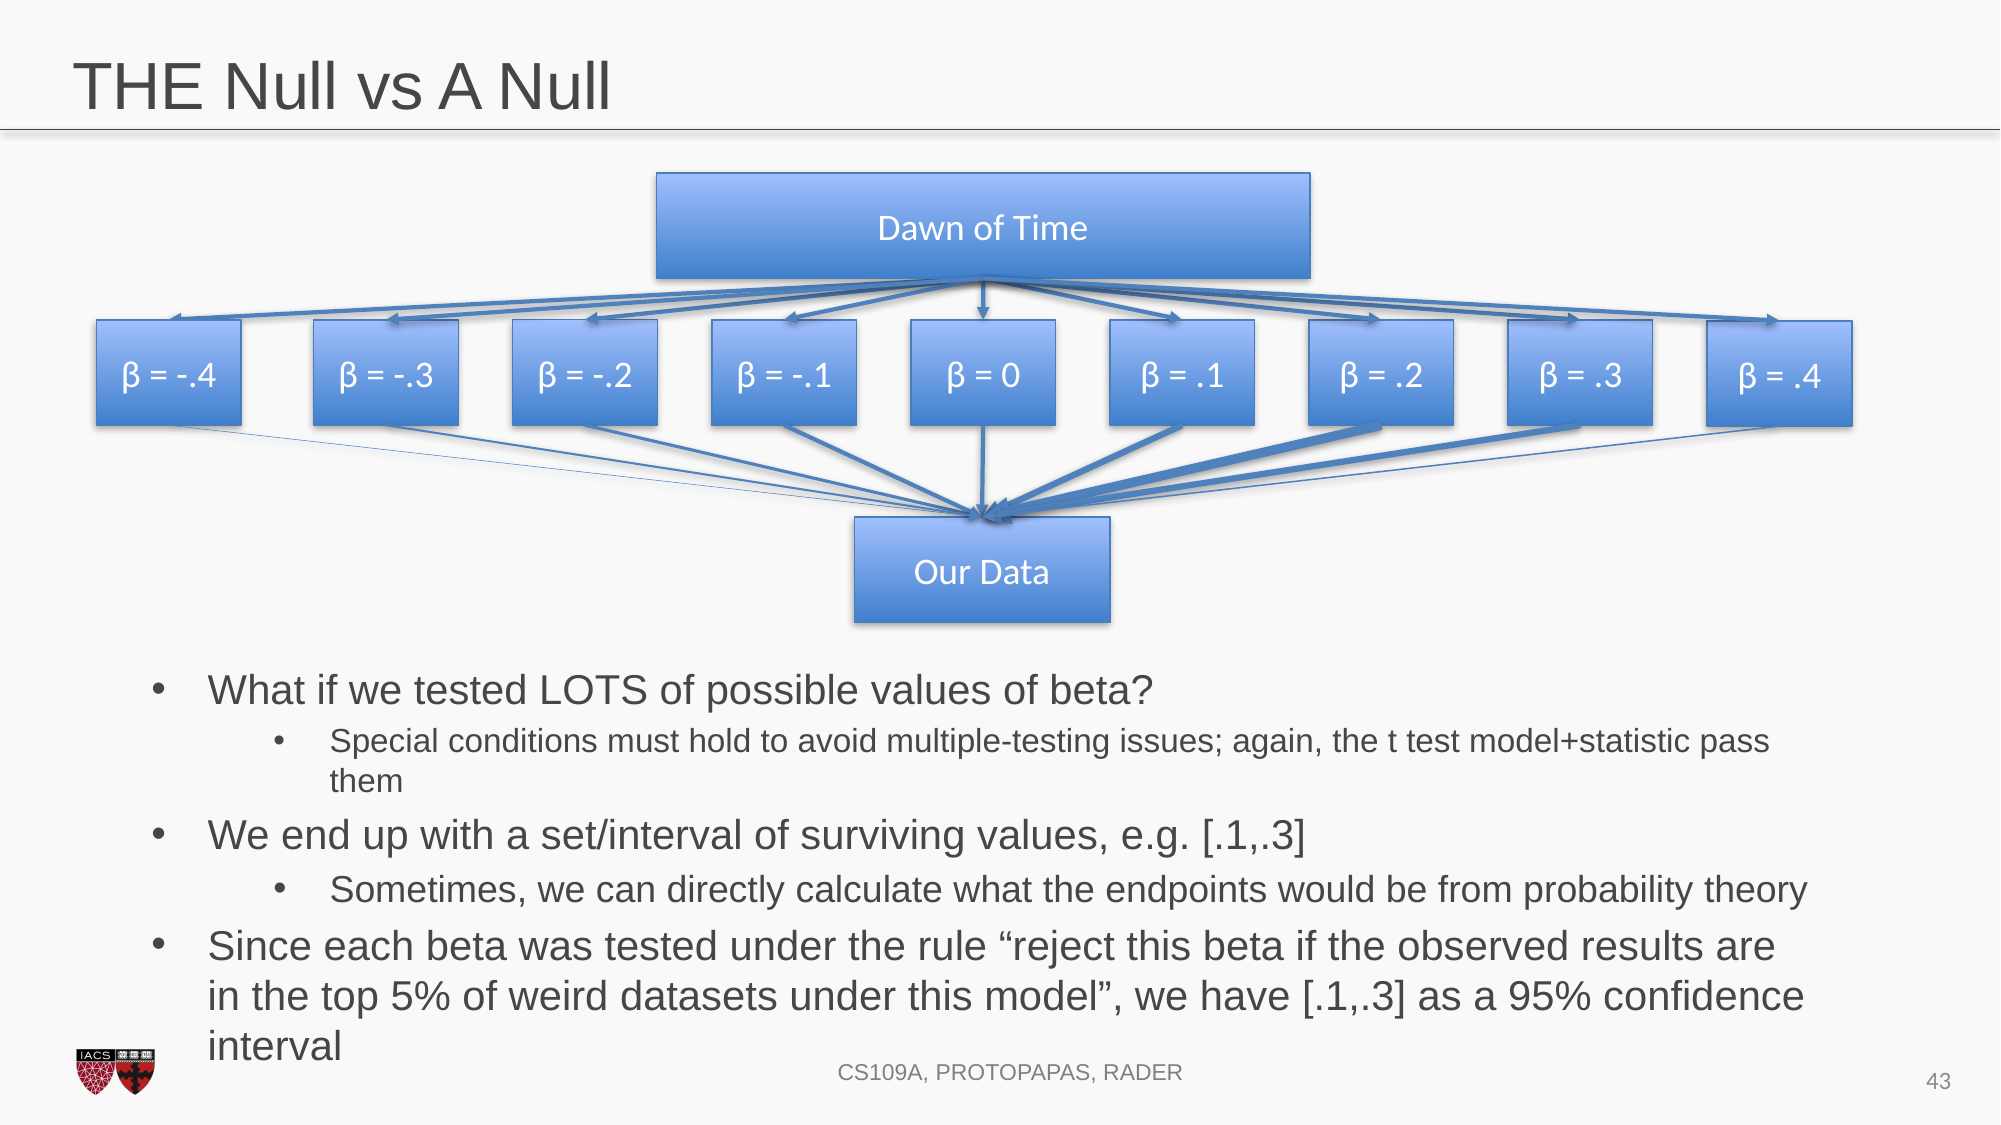

# THE Null vs A Null
Dawn of Time
β = -.4
β = -.3
β = -.2
β = -.1
β = 0
β = .1
β = .2
β = .3
β = .4
Our Data
What if we tested LOTS of possible values of beta?
Special conditions must hold to avoid multiple-testing issues; again, the t test model+statistic pass them
We end up with a set/interval of surviving values, e.g. [.1,.3]
Sometimes, we can directly calculate what the endpoints would be from probability theory
Since each beta was tested under the rule “reject this beta if the observed results are in the top 5% of weird datasets under this model”, we have [.1,.3] as a 95% confidence interval
43